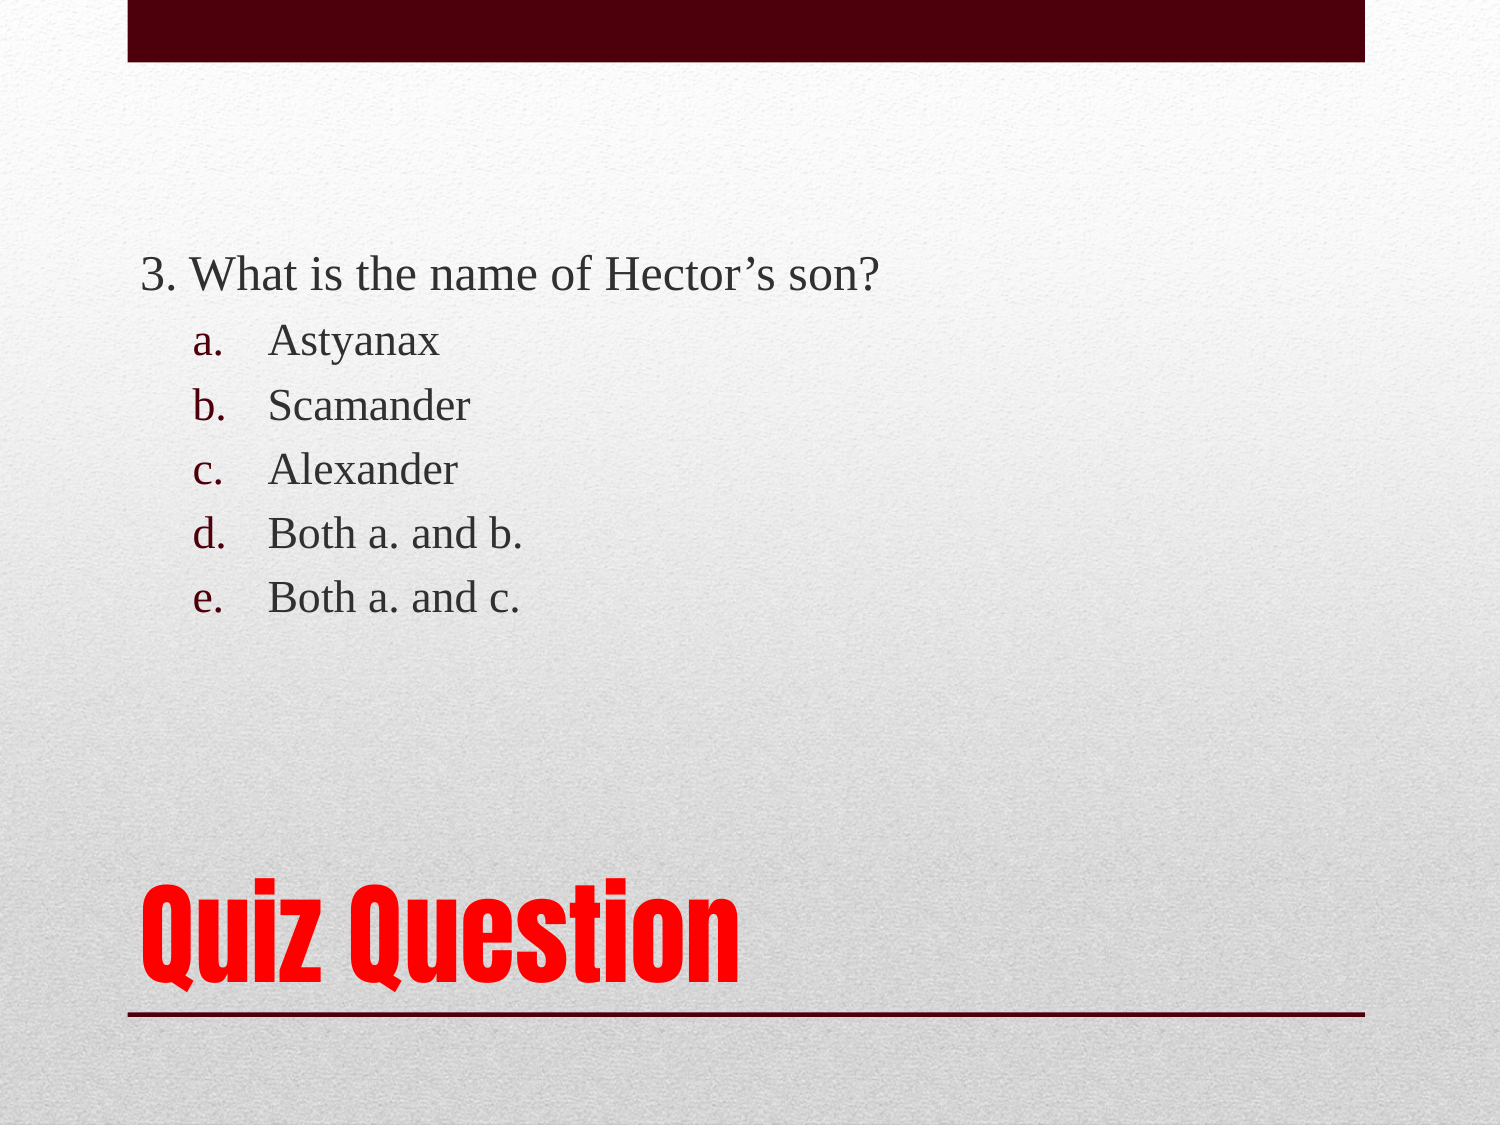

3. What is the name of Hector’s son?
Astyanax
Scamander
Alexander
Both a. and b.
Both a. and c.
# Quiz Question